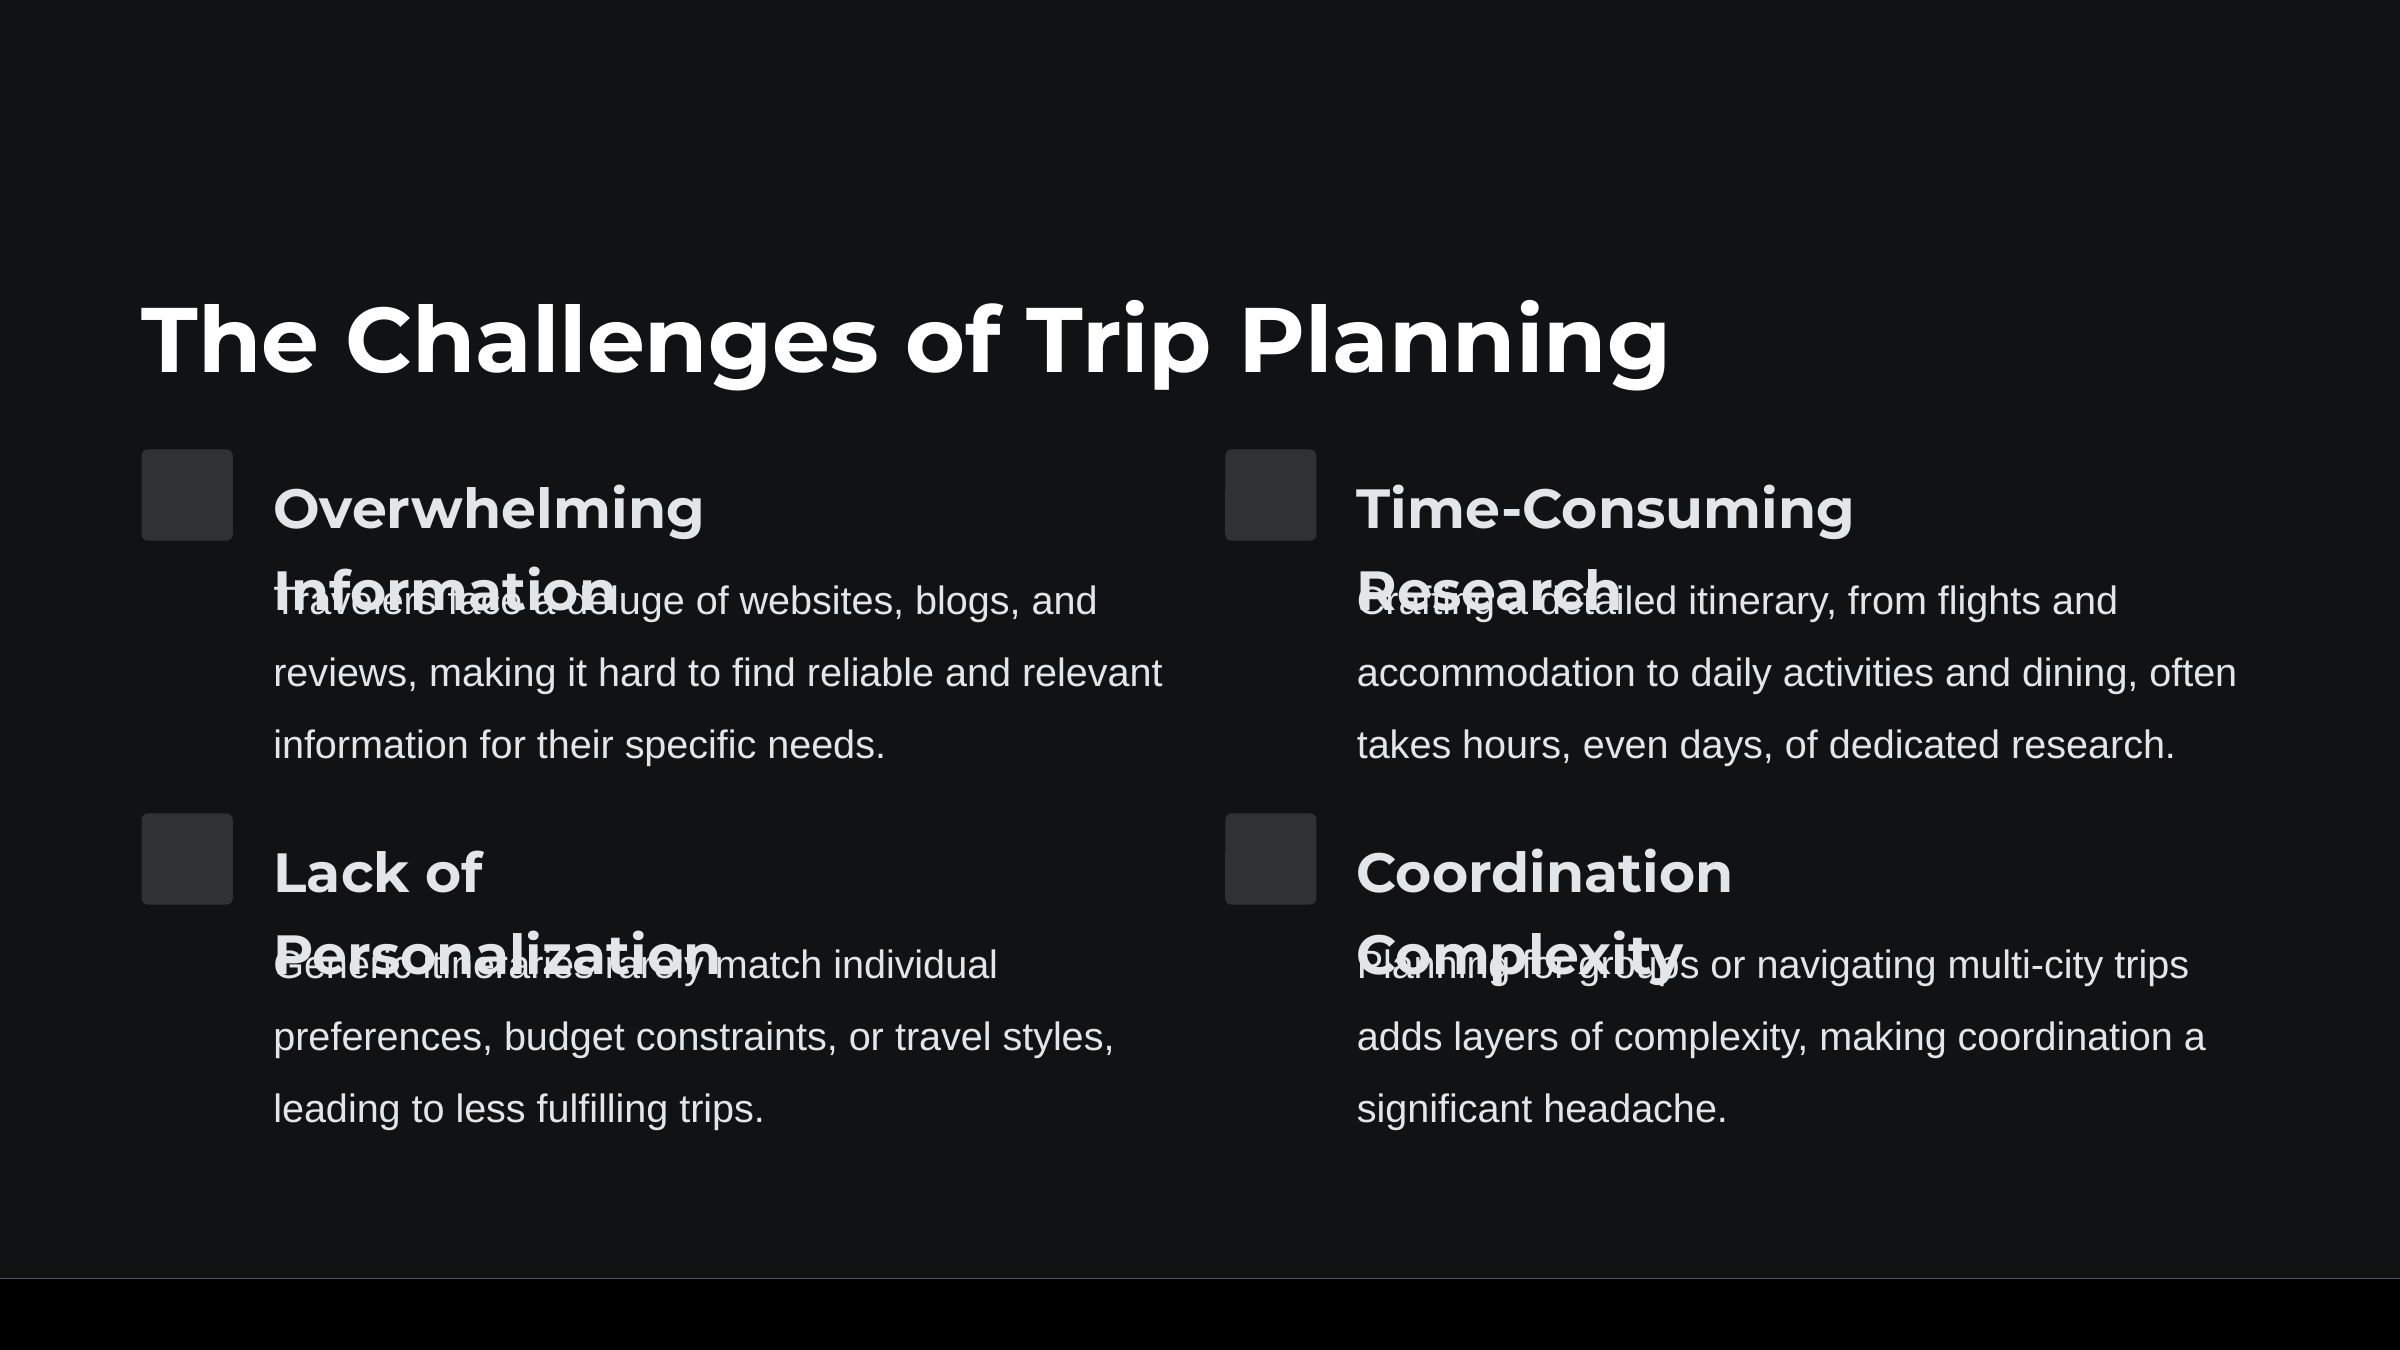

The Challenges of Trip Planning

Overwhelming Information
Time-Consuming Research
Travelers face a deluge of websites, blogs, and reviews, making it hard to find reliable and relevant information for their specific needs.
Crafting a detailed itinerary, from flights and accommodation to daily activities and dining, often takes hours, even days, of dedicated research.

Lack of Personalization
Coordination Complexity
Generic itineraries rarely match individual preferences, budget constraints, or travel styles, leading to less fulfilling trips.
Planning for groups or navigating multi-city trips adds layers of complexity, making coordination a significant headache.